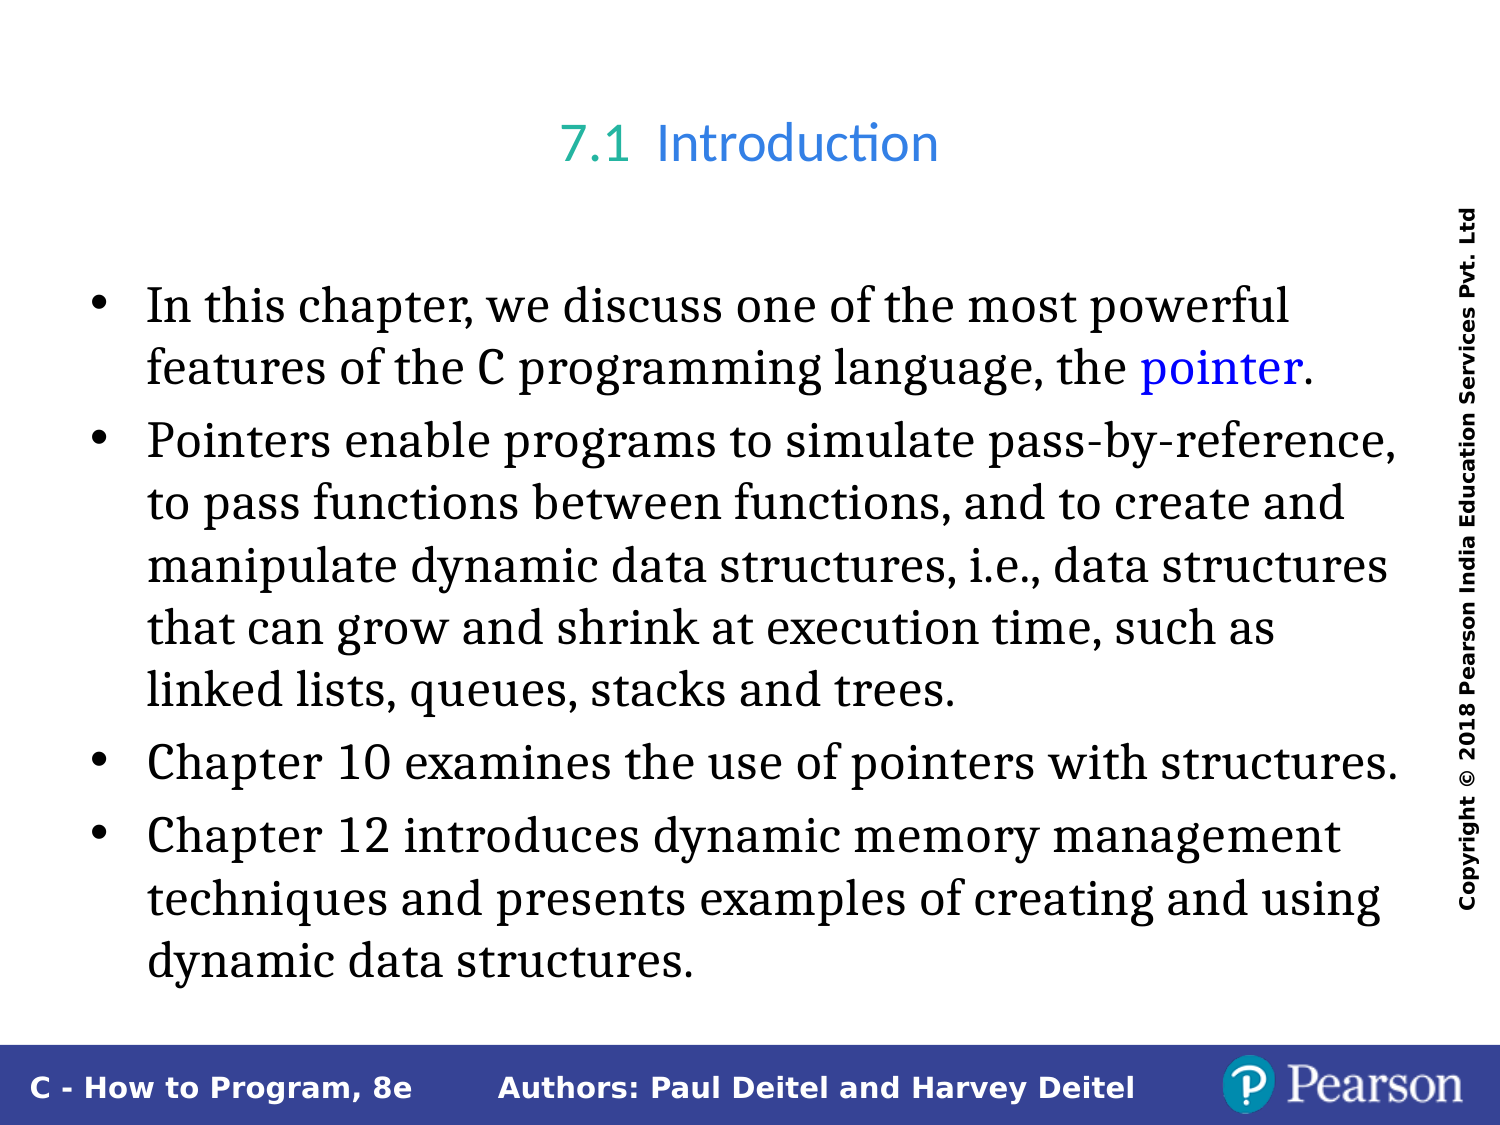

# 7.1  Introduction
In this chapter, we discuss one of the most powerful features of the C programming language, the pointer.
Pointers enable programs to simulate pass-by-reference, to pass functions between functions, and to create and manipulate dynamic data structures, i.e., data structures that can grow and shrink at execution time, such as linked lists, queues, stacks and trees.
Chapter 10 examines the use of pointers with structures.
Chapter 12 introduces dynamic memory management techniques and presents examples of creating and using dynamic data structures.